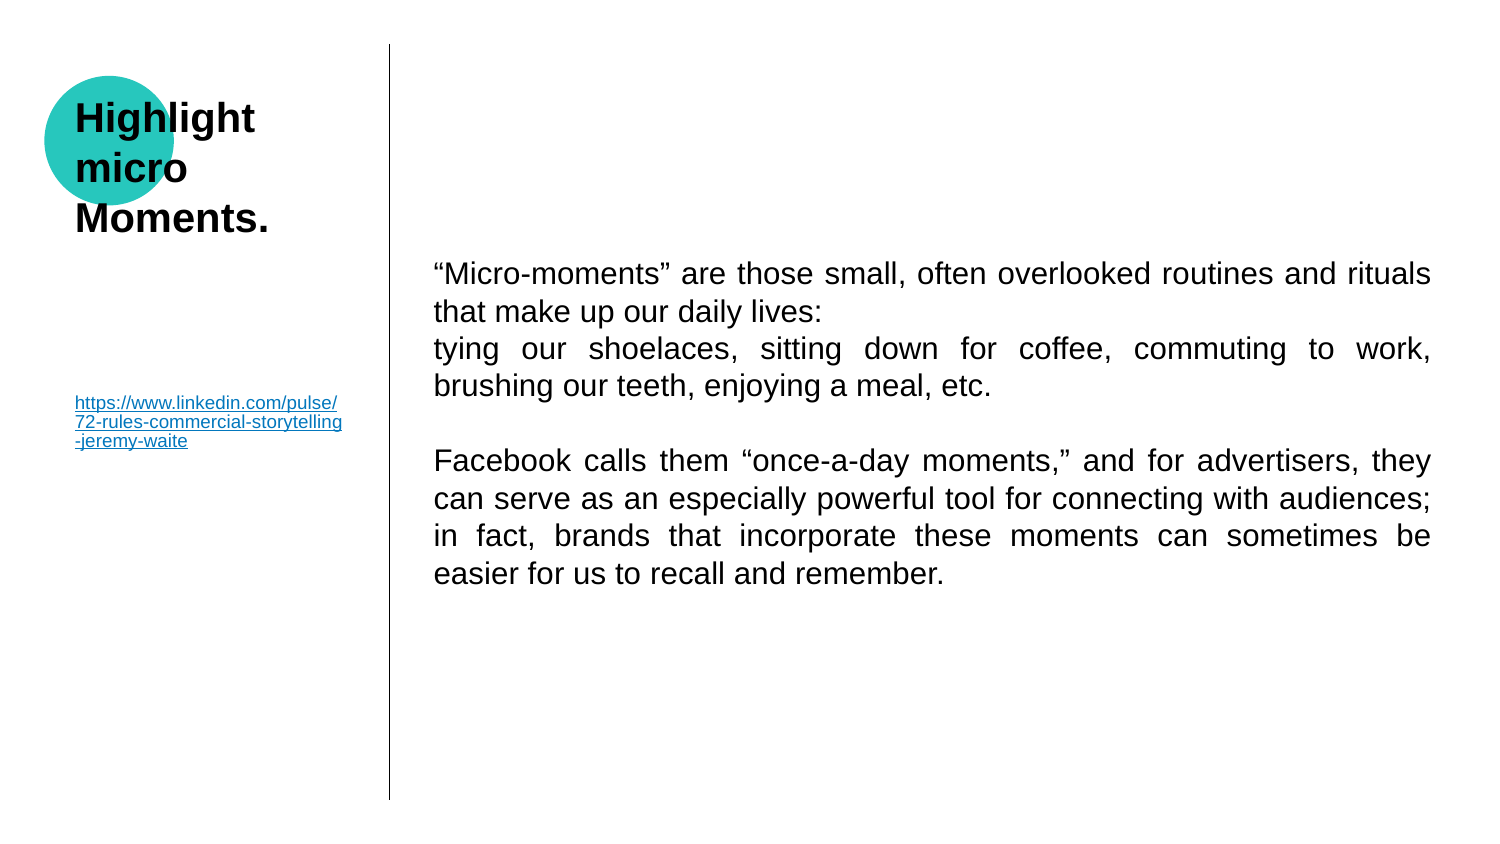

“Micro-moments” are those small, often overlooked routines and rituals that make up our daily lives:
tying our shoelaces, sitting down for coffee, commuting to work, brushing our teeth, enjoying a meal, etc.

Facebook calls them “once-a-day moments,” and for advertisers, they can serve as an especially powerful tool for connecting with audiences; in fact, brands that incorporate these moments can sometimes be easier for us to recall and remember.

# Highlight micro
Moments.

https://www.linkedin.com/pulse/72-rules-commercial-storytelling-jeremy-waite